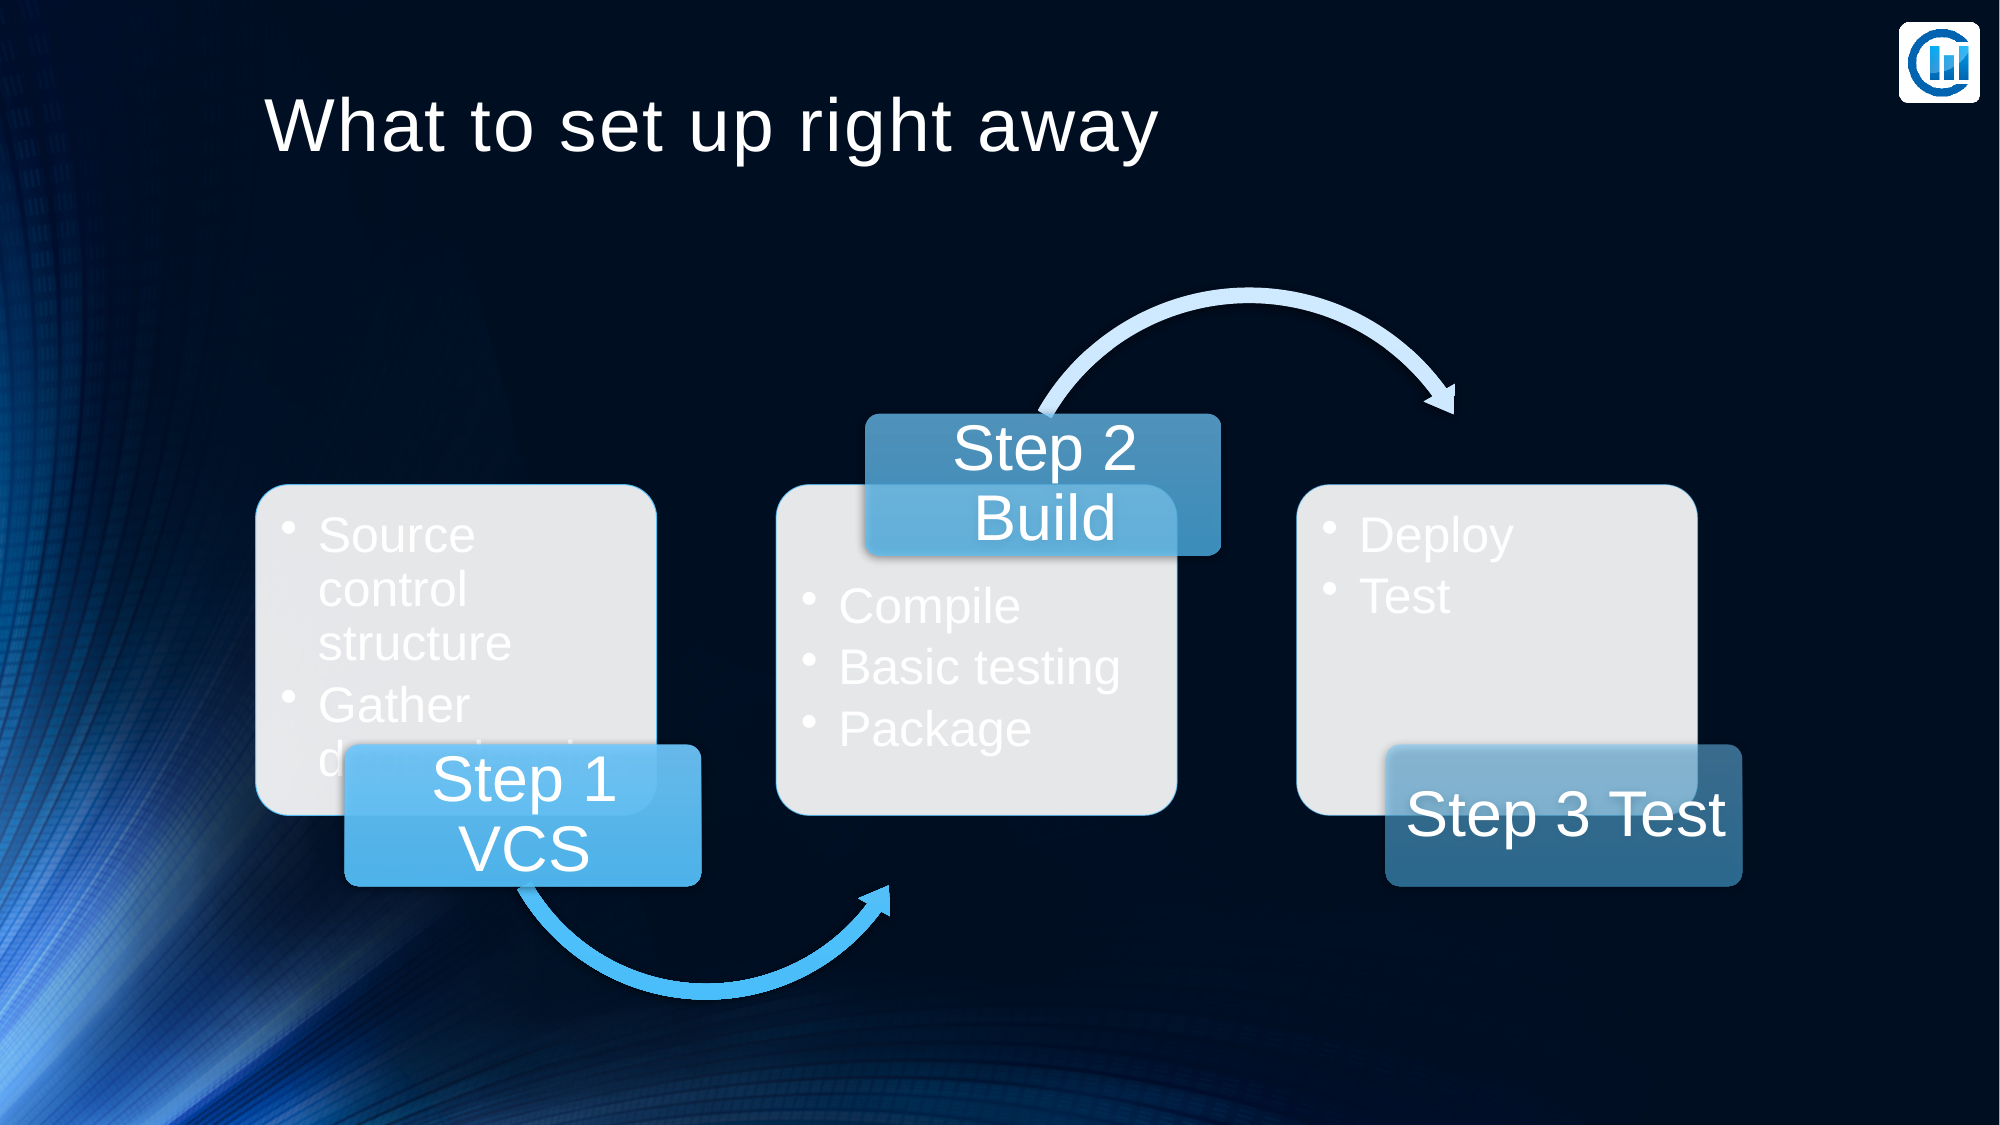

# What to set up right away
Source control structure
Gather dependencies
Step 1 VCS
Compile
Basic testing
Package
Step 2 Build
Deploy
Test
Step 3 Test